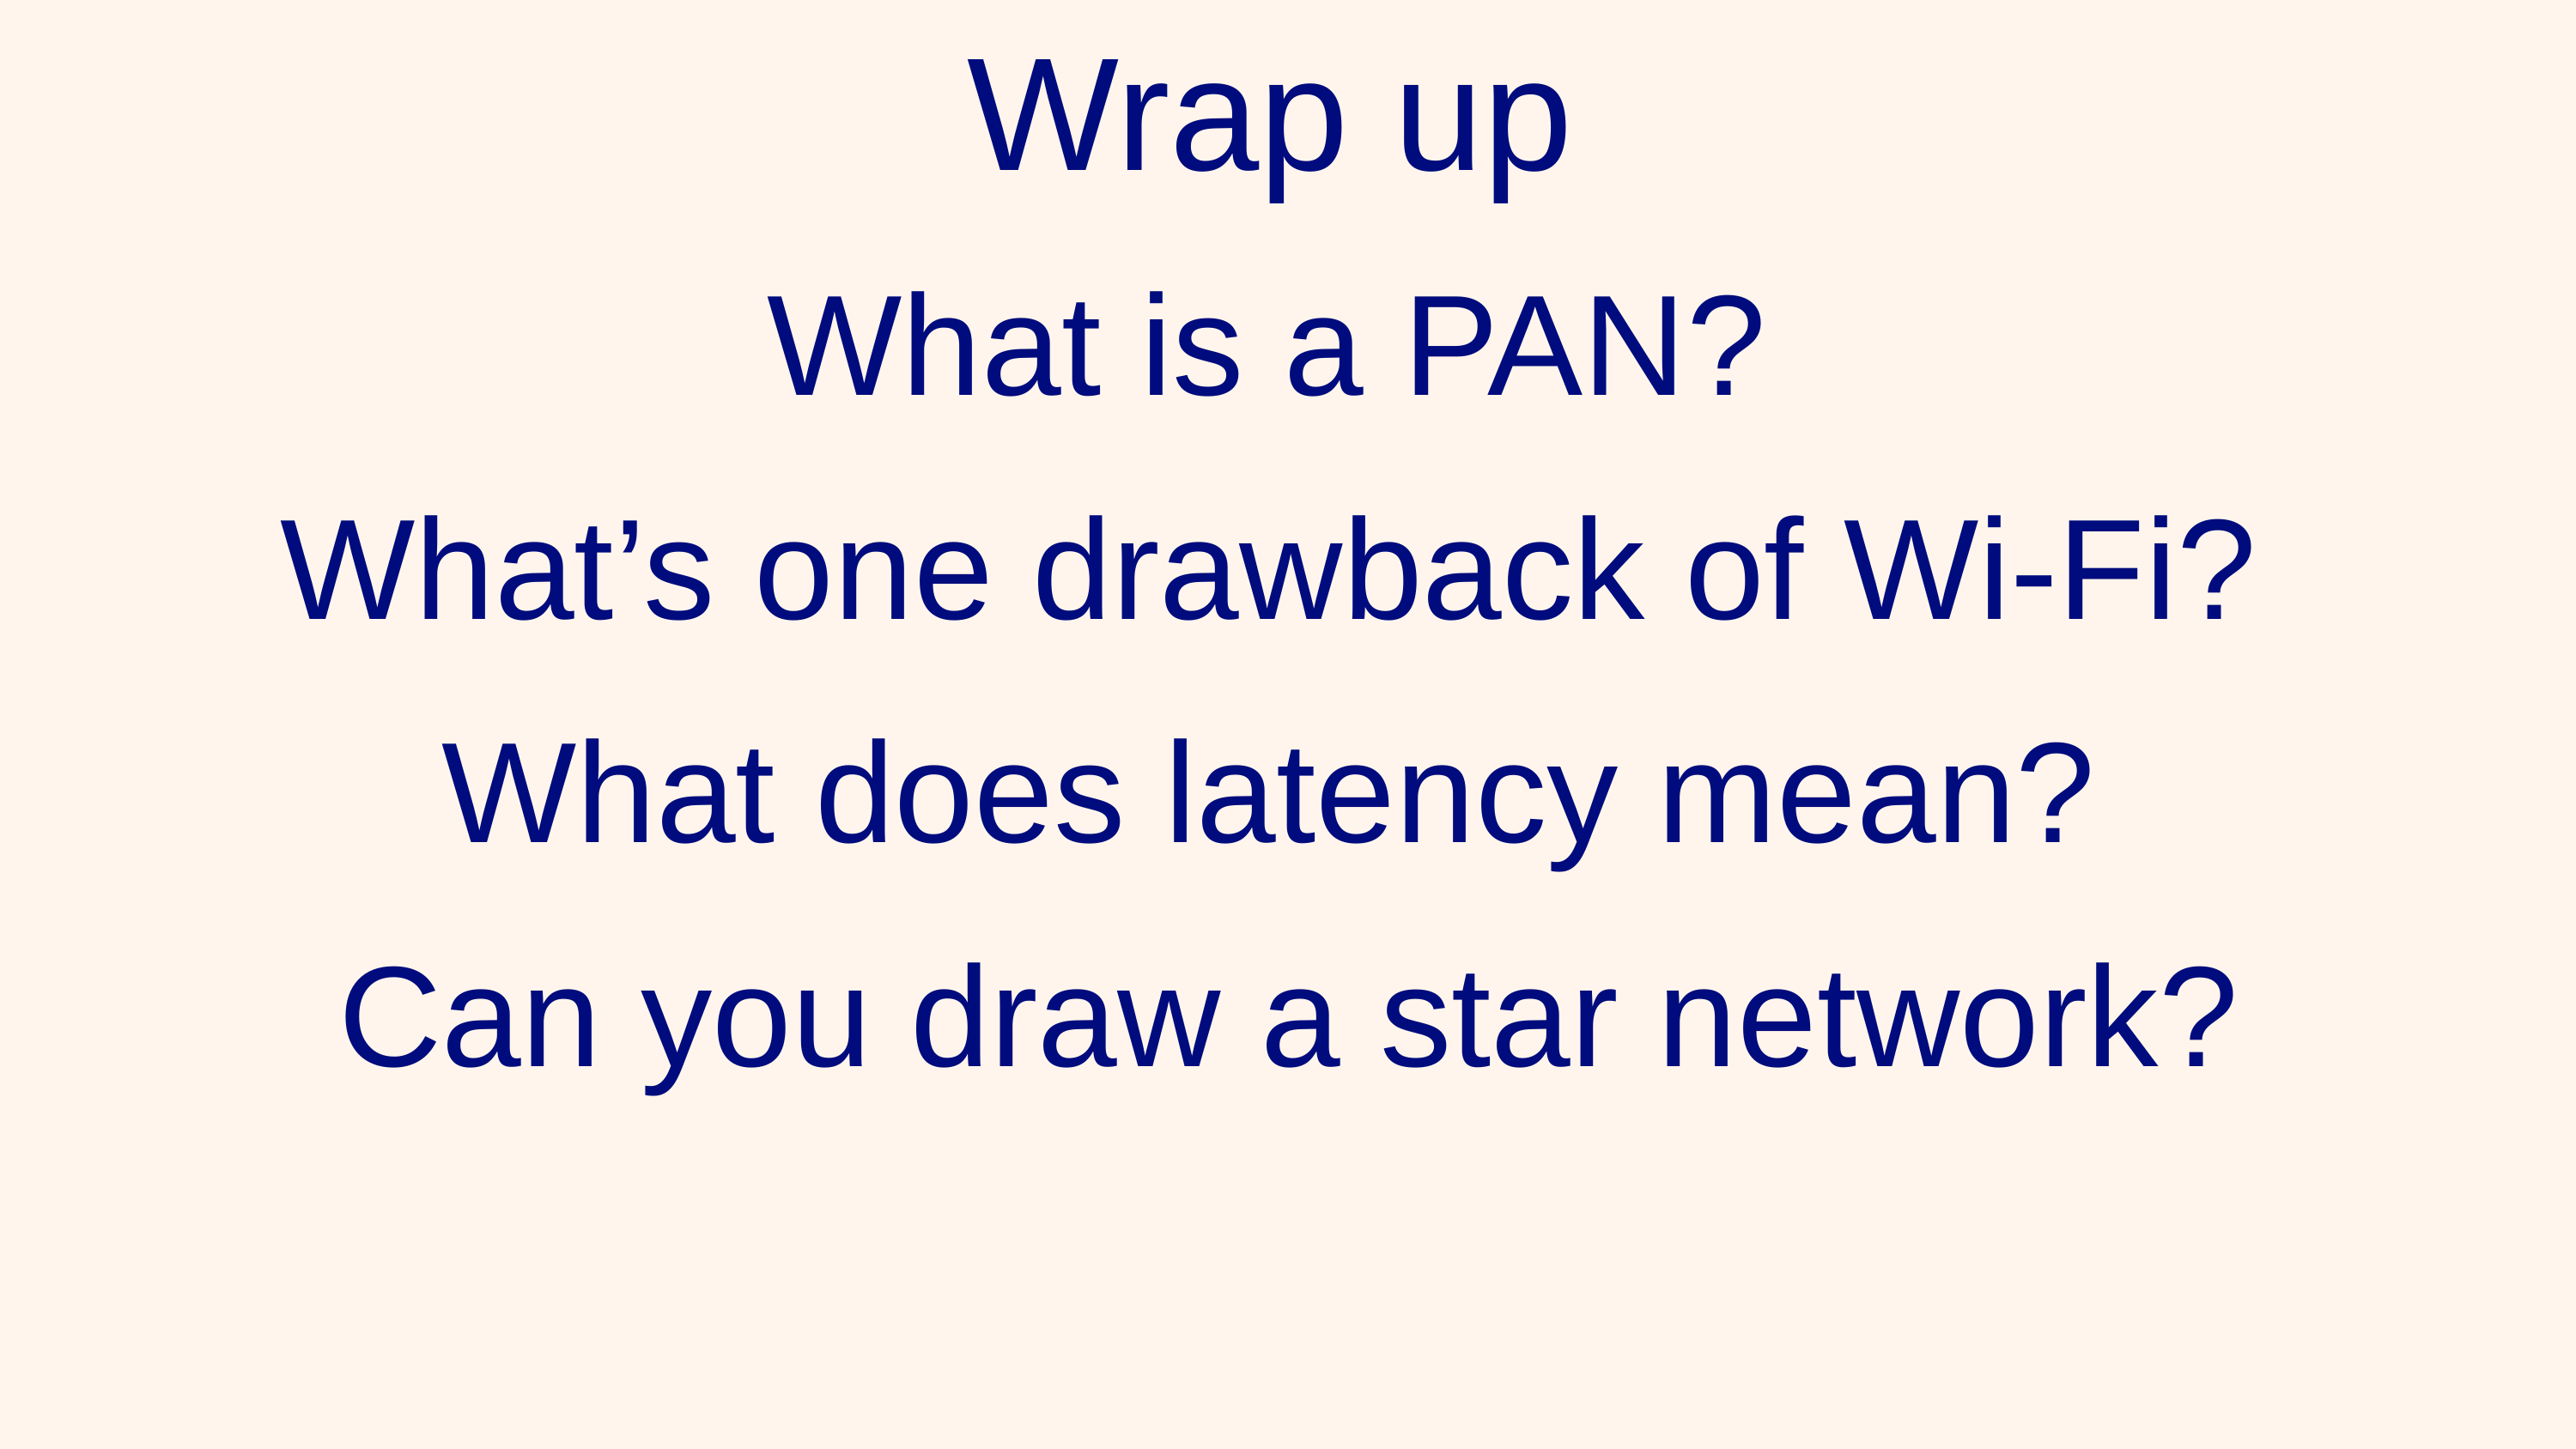

Wrap up
What is a PAN?
What’s one drawback of Wi-Fi?
What does latency mean?
Can you draw a star network?